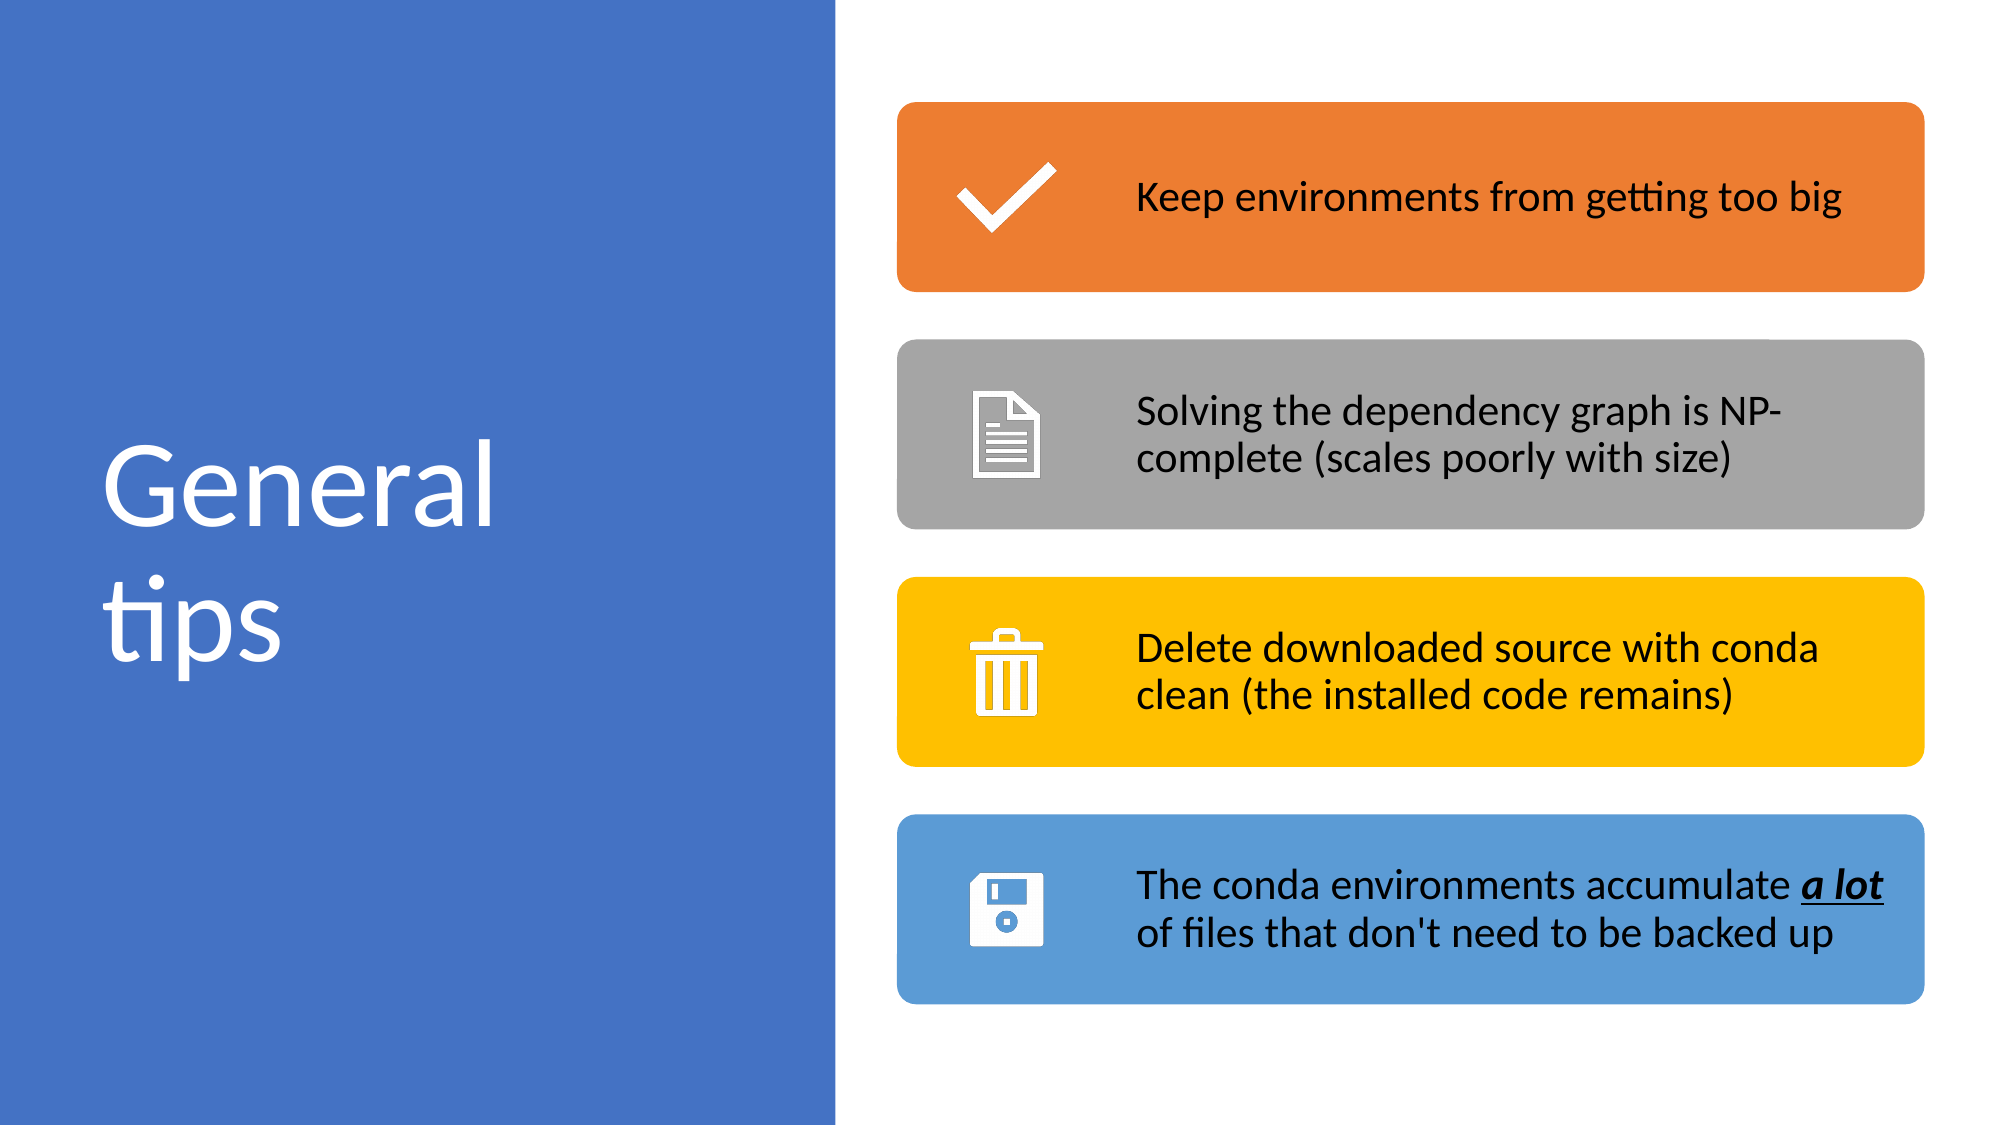

# General tips
Keep environments from getting too big
Solving the dependency graph is NP-complete (scales poorly with size)
Delete downloaded source with conda clean (the installed code remains)
The conda environments accumulate a lot of files that don't need to be backed up